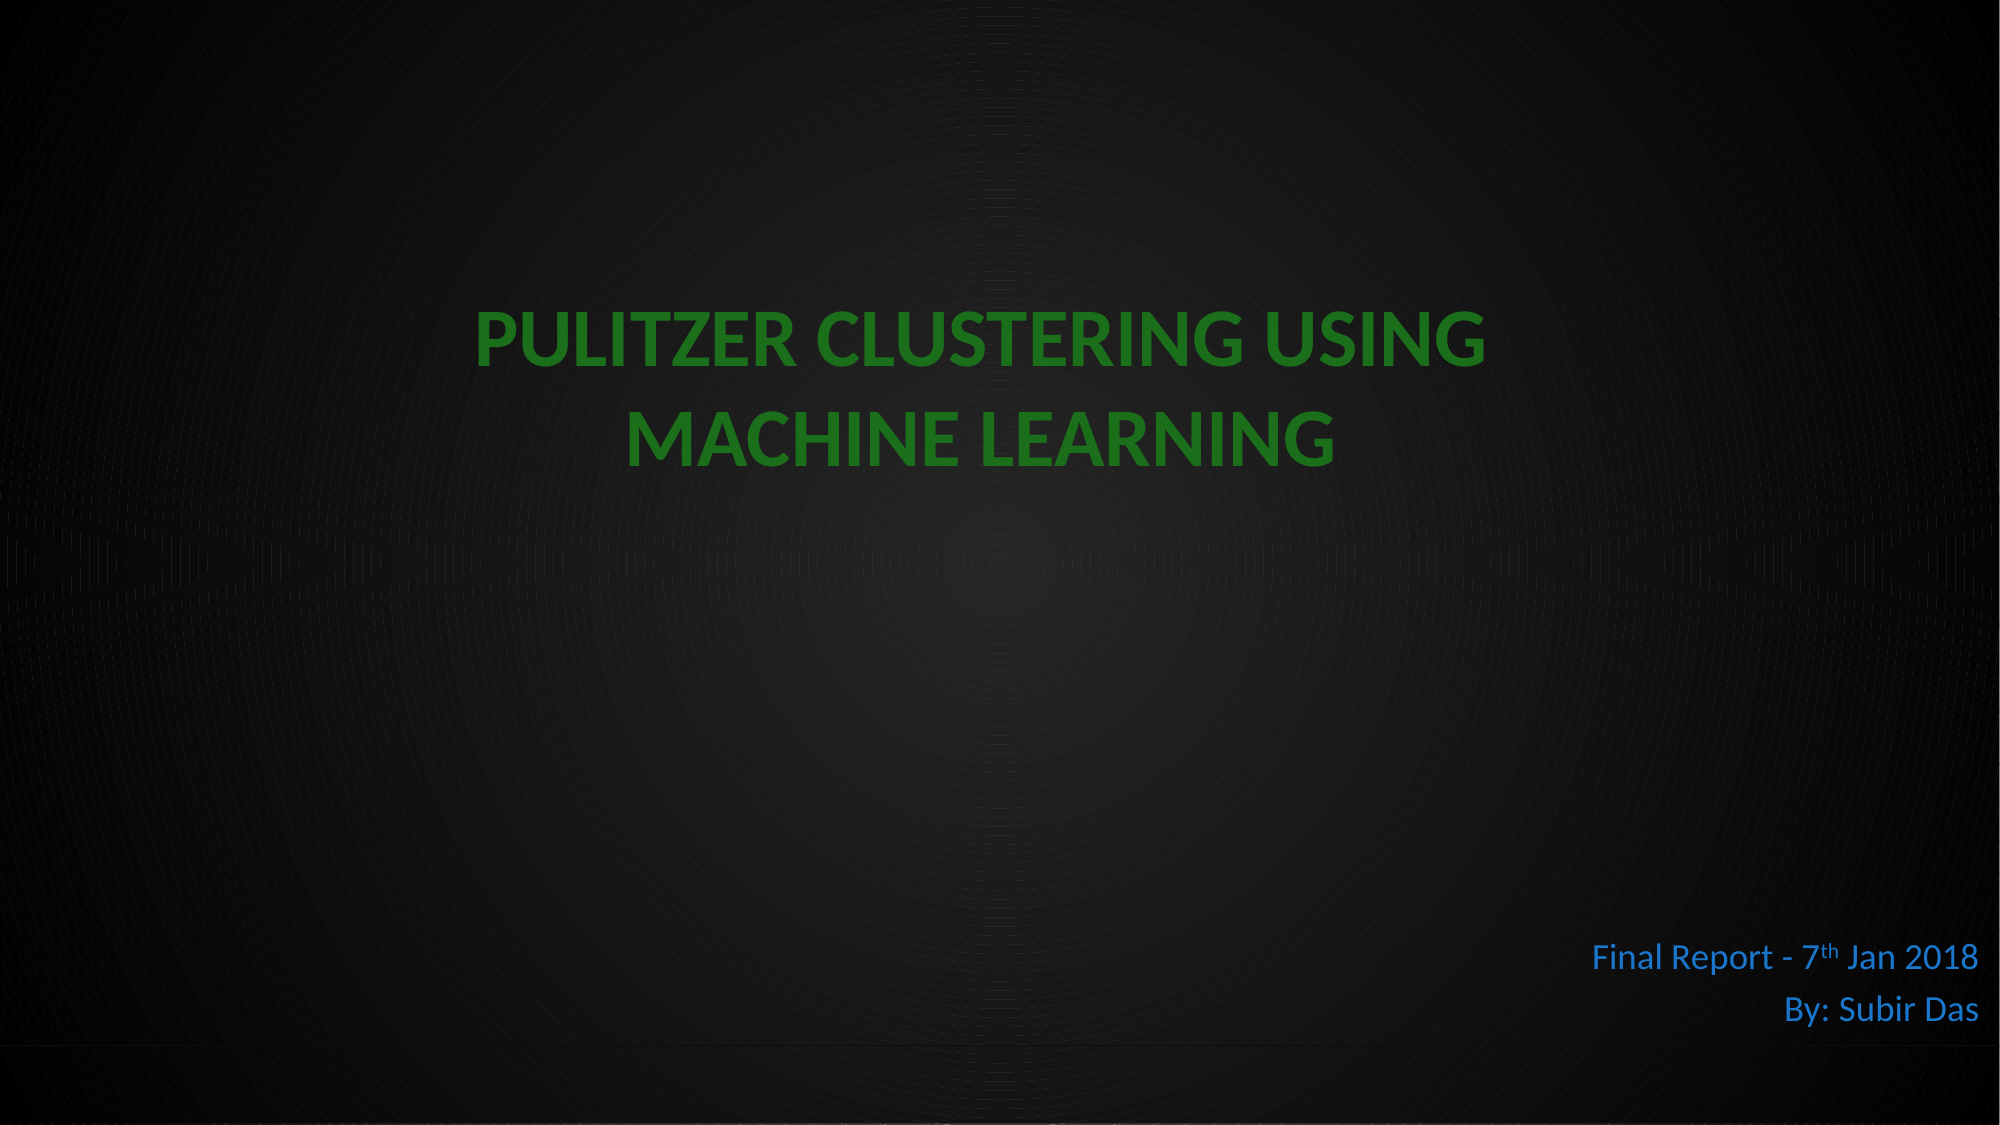

# Pulitzer clustering using machine learning
Final Report - 7th Jan 2018
By: Subir Das
1